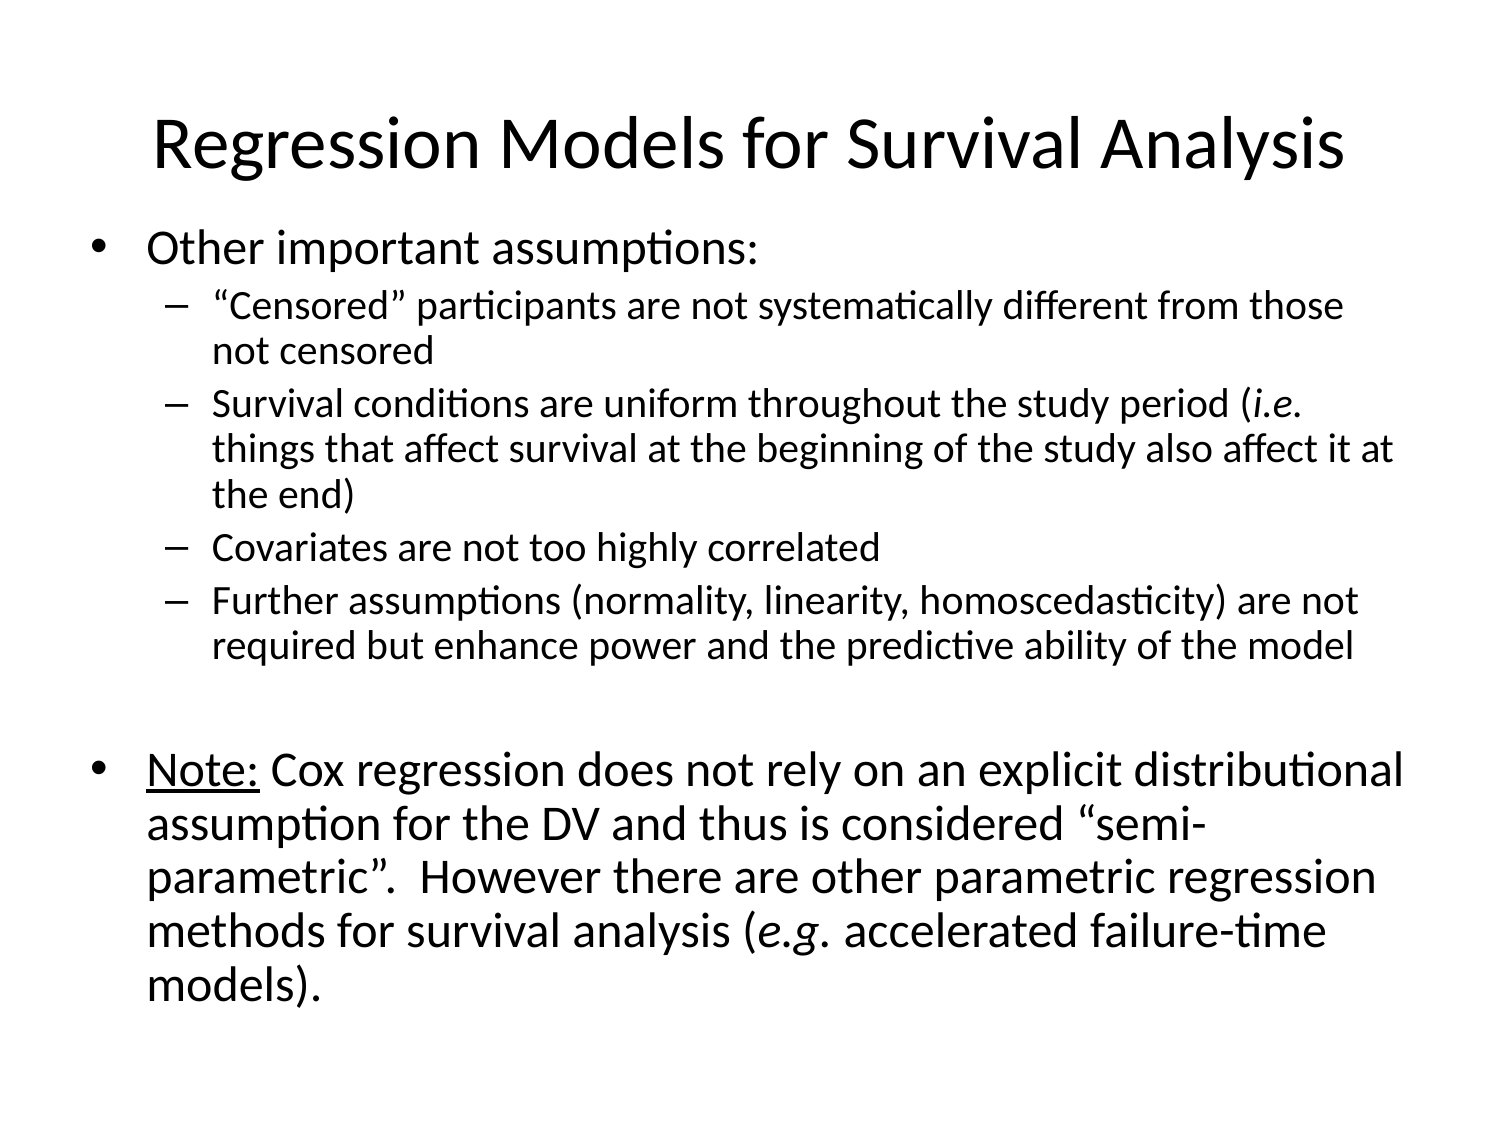

# Regression Models for Survival Analysis
Other important assumptions:
“Censored” participants are not systematically different from those not censored
Survival conditions are uniform throughout the study period (i.e. things that affect survival at the beginning of the study also affect it at the end)
Covariates are not too highly correlated
Further assumptions (normality, linearity, homoscedasticity) are not required but enhance power and the predictive ability of the model

Note: Cox regression does not rely on an explicit distributional assumption for the DV and thus is considered “semi-parametric”.  However there are other parametric regression methods for survival analysis (e.g. accelerated failure-time models).